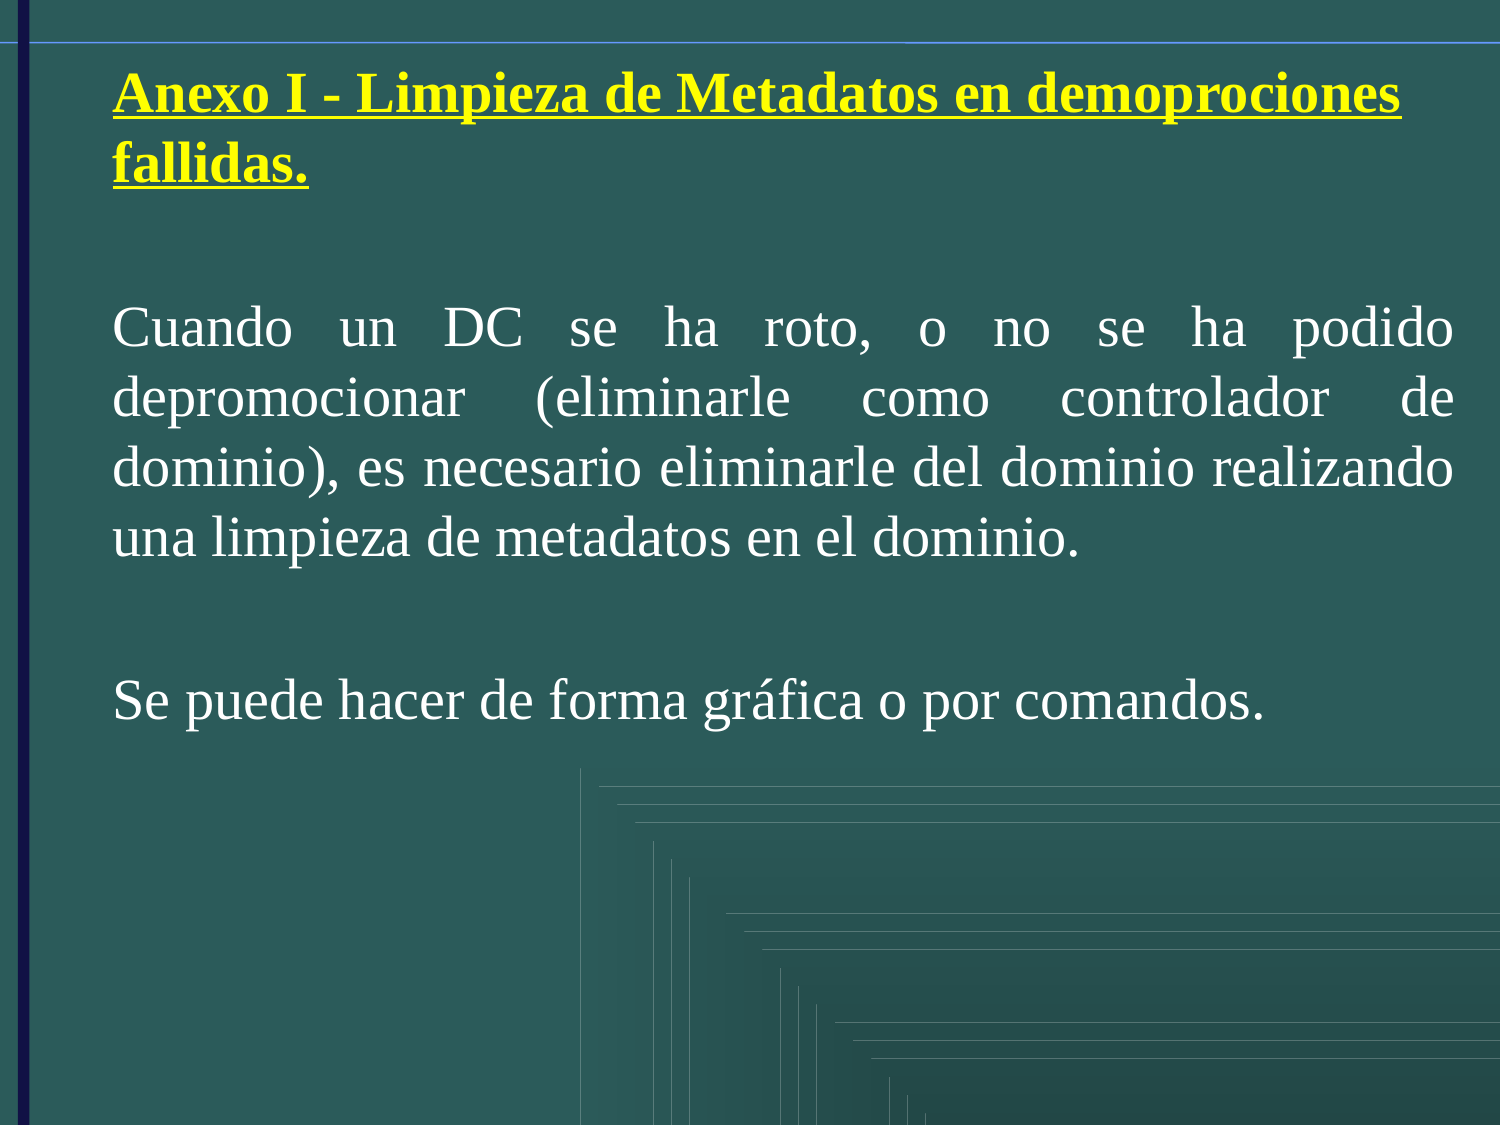

Anexo I - Limpieza de Metadatos en demoprociones fallidas.

	Cuando un DC se ha roto, o no se ha podido depromocionar (eliminarle como controlador de dominio), es necesario eliminarle del dominio realizando una limpieza de metadatos en el dominio.

	Se puede hacer de forma gráfica o por comandos.